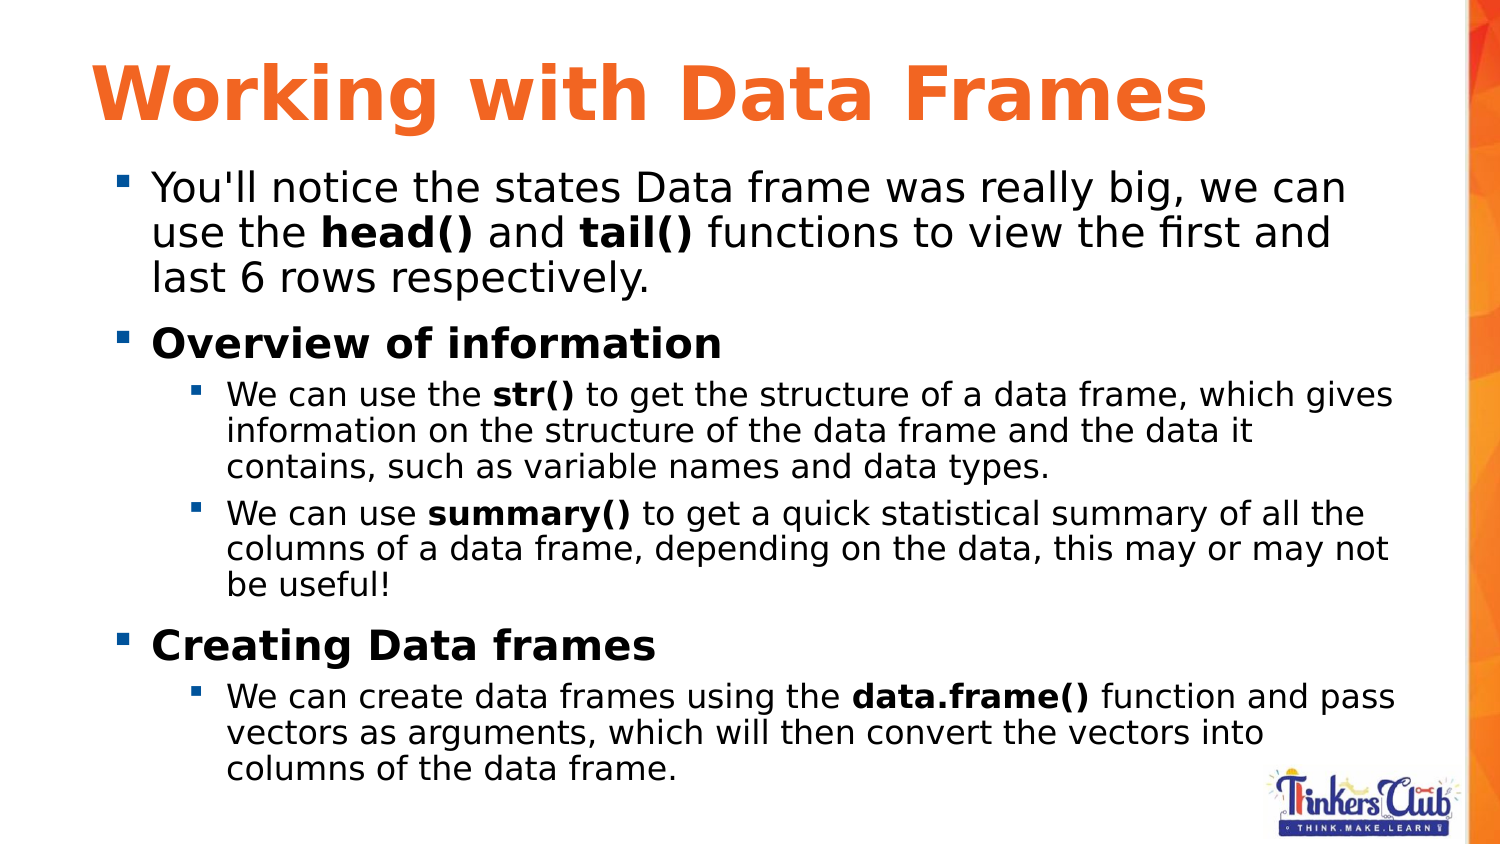

Working with Data Frames
You'll notice the states Data frame was really big, we can use the head() and tail() functions to view the first and last 6 rows respectively.
Overview of information
We can use the str() to get the structure of a data frame, which gives information on the structure of the data frame and the data it contains, such as variable names and data types.
We can use summary() to get a quick statistical summary of all the columns of a data frame, depending on the data, this may or may not be useful!
Creating Data frames
We can create data frames using the data.frame() function and pass vectors as arguments, which will then convert the vectors into columns of the data frame.